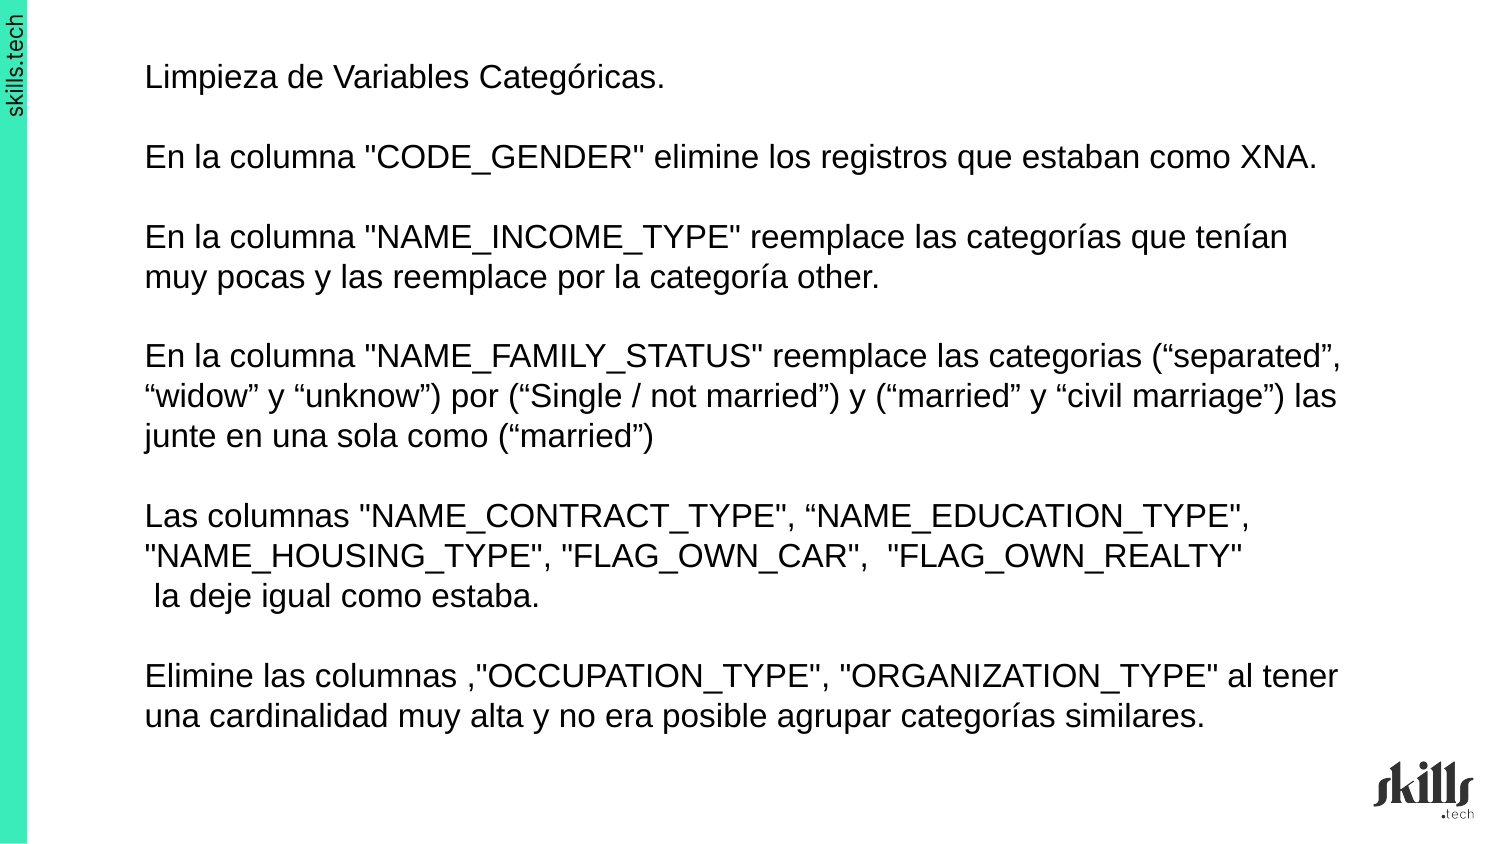

Limpieza de Variables Categóricas.

En la columna "CODE_GENDER" elimine los registros que estaban como XNA.

En la columna "NAME_INCOME_TYPE" reemplace las categorías que tenían muy pocas y las reemplace por la categoría other.

En la columna "NAME_FAMILY_STATUS" reemplace las categorias (“separated”, “widow” y “unknow”) por (“Single / not married”) y (“married” y “civil marriage”) las junte en una sola como (“married”)

Las columnas "NAME_CONTRACT_TYPE", “NAME_EDUCATION_TYPE", "NAME_HOUSING_TYPE", "FLAG_OWN_CAR",  "FLAG_OWN_REALTY"
 la deje igual como estaba.

Elimine las columnas ,"OCCUPATION_TYPE", "ORGANIZATION_TYPE" al tener una cardinalidad muy alta y no era posible agrupar categorías similares.